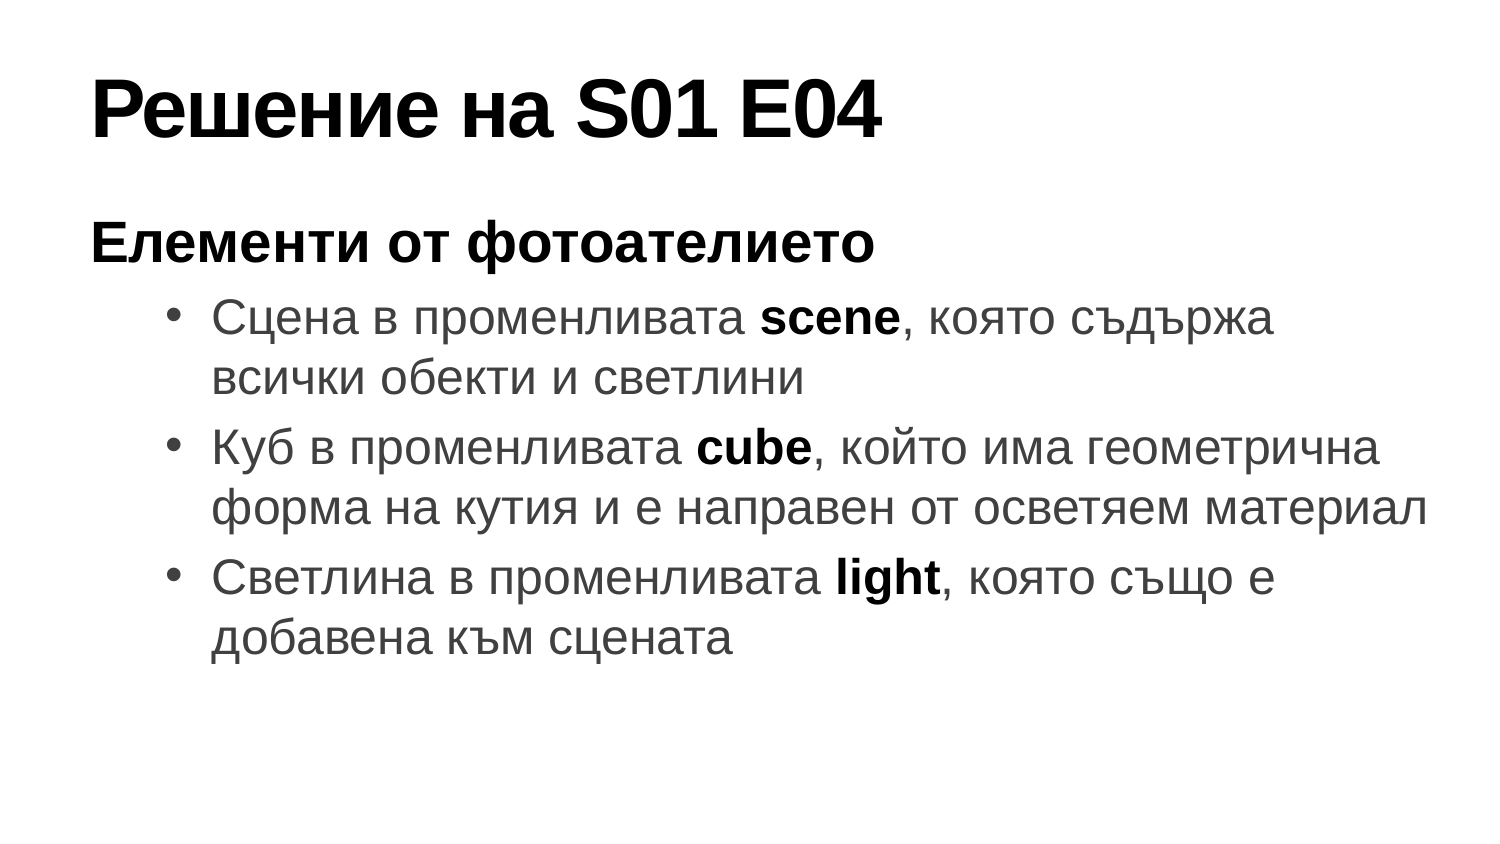

# Решение на S01 E04
Елементи от фотоателието
Сцена в променливата scene, която съдържа
всички обекти и светлини
Куб в променливата cube, който има геометрична
форма на кутия и е направен от осветяем материал
Светлина в променливата light, която също е добавена към сцената